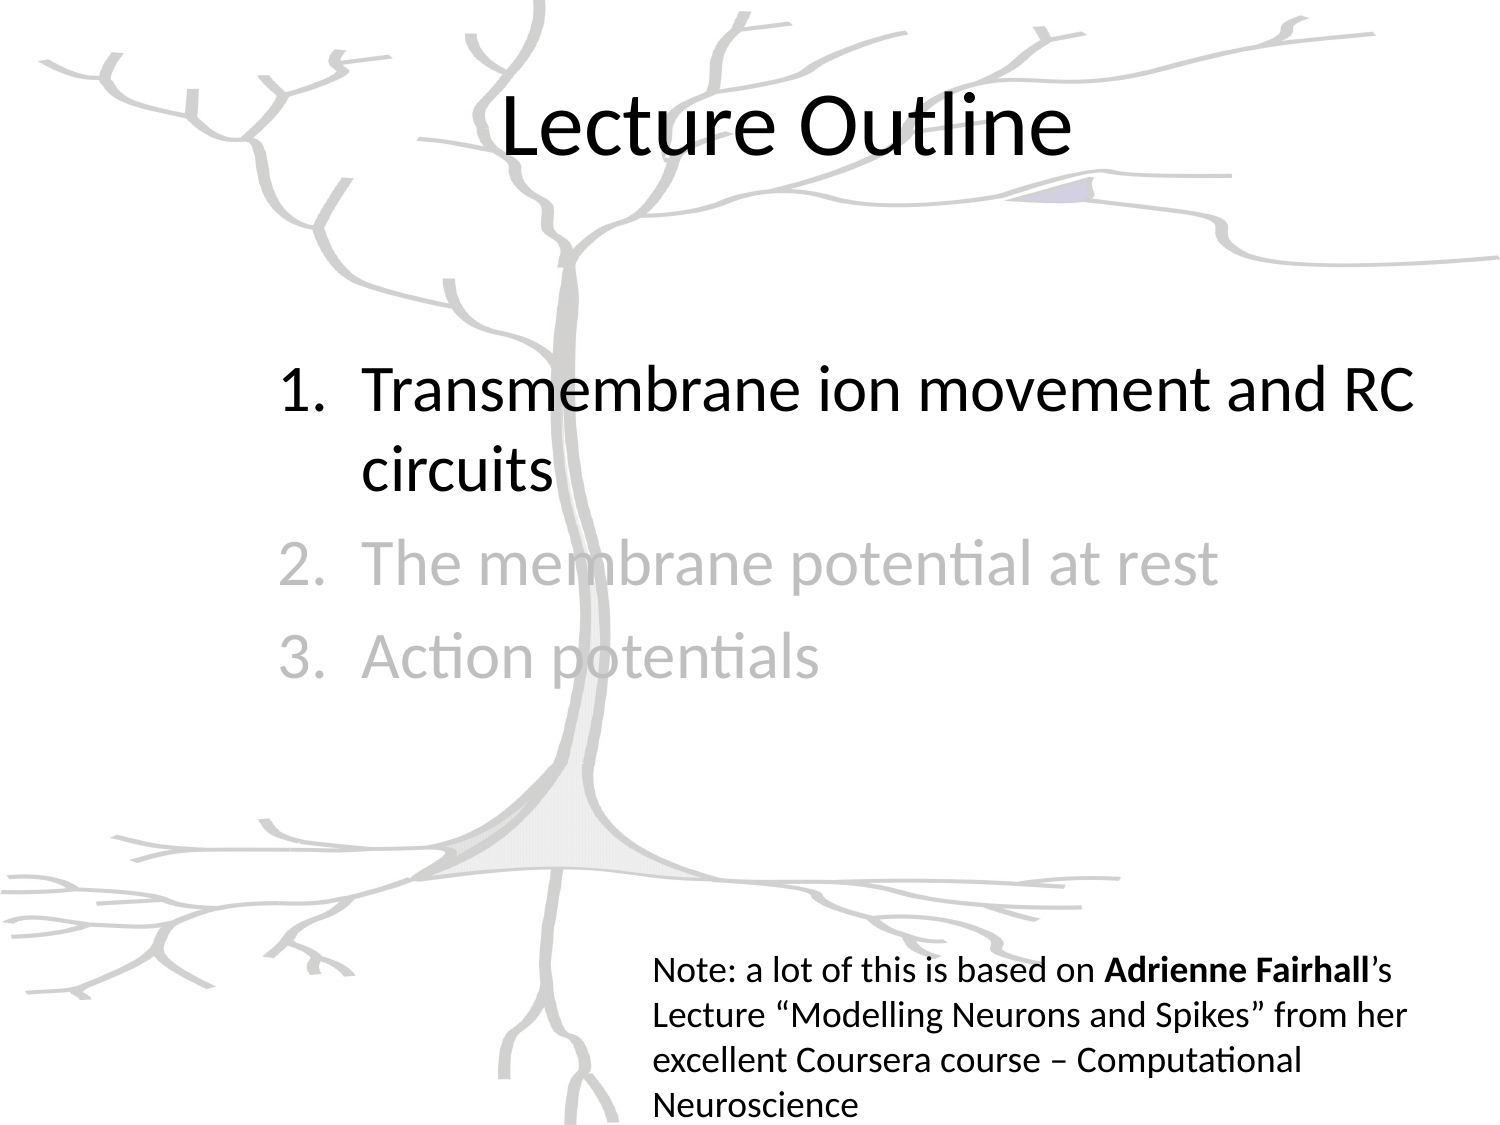

# Lecture Outline
Transmembrane ion movement and RC circuits
The membrane potential at rest
Action potentials
Note: a lot of this is based on Adrienne Fairhall’s
Lecture “Modelling Neurons and Spikes” from her excellent Coursera course – Computational Neuroscience